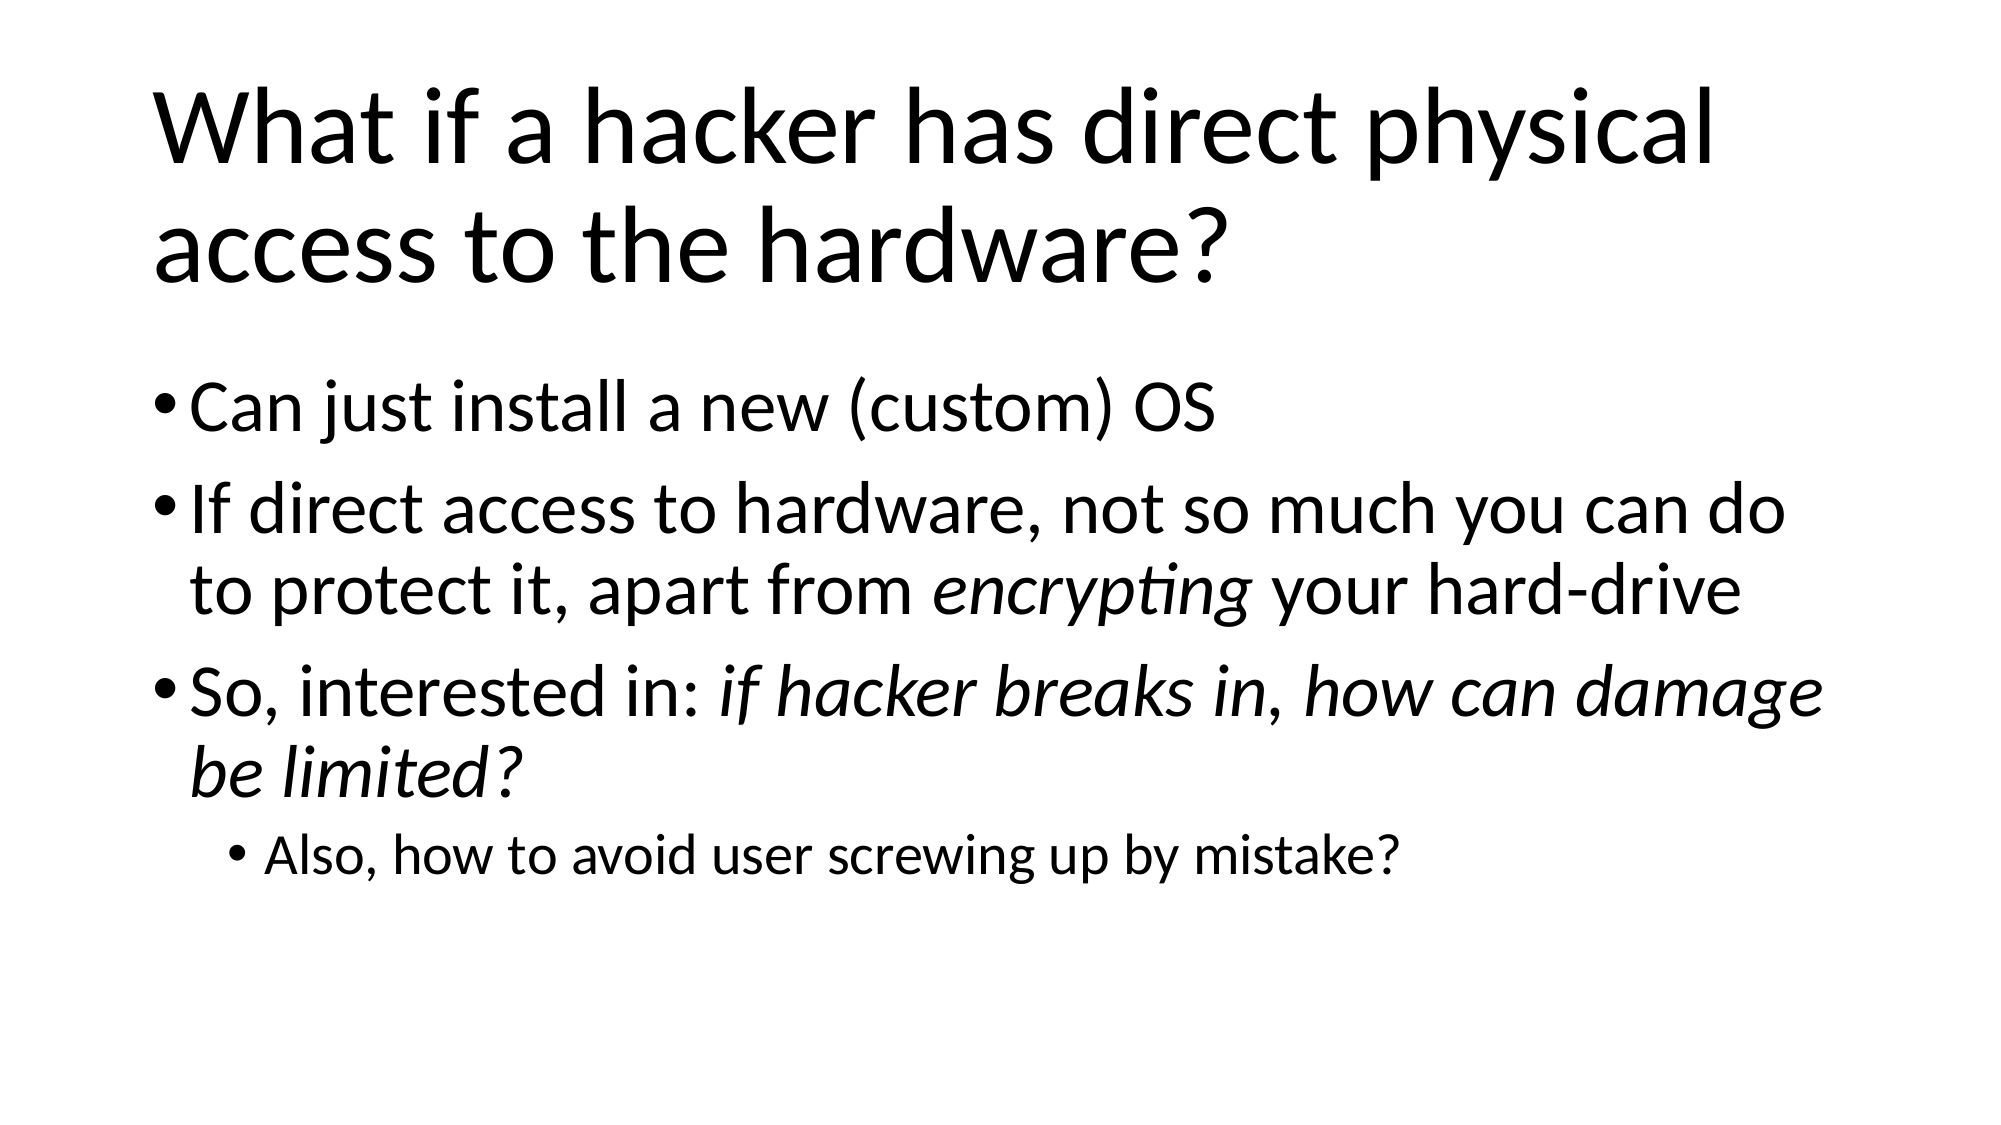

# What if a hacker has direct physical access to the hardware?
Can just install a new (custom) OS
If direct access to hardware, not so much you can do to protect it, apart from encrypting your hard-drive
So, interested in: if hacker breaks in, how can damage be limited?
Also, how to avoid user screwing up by mistake?